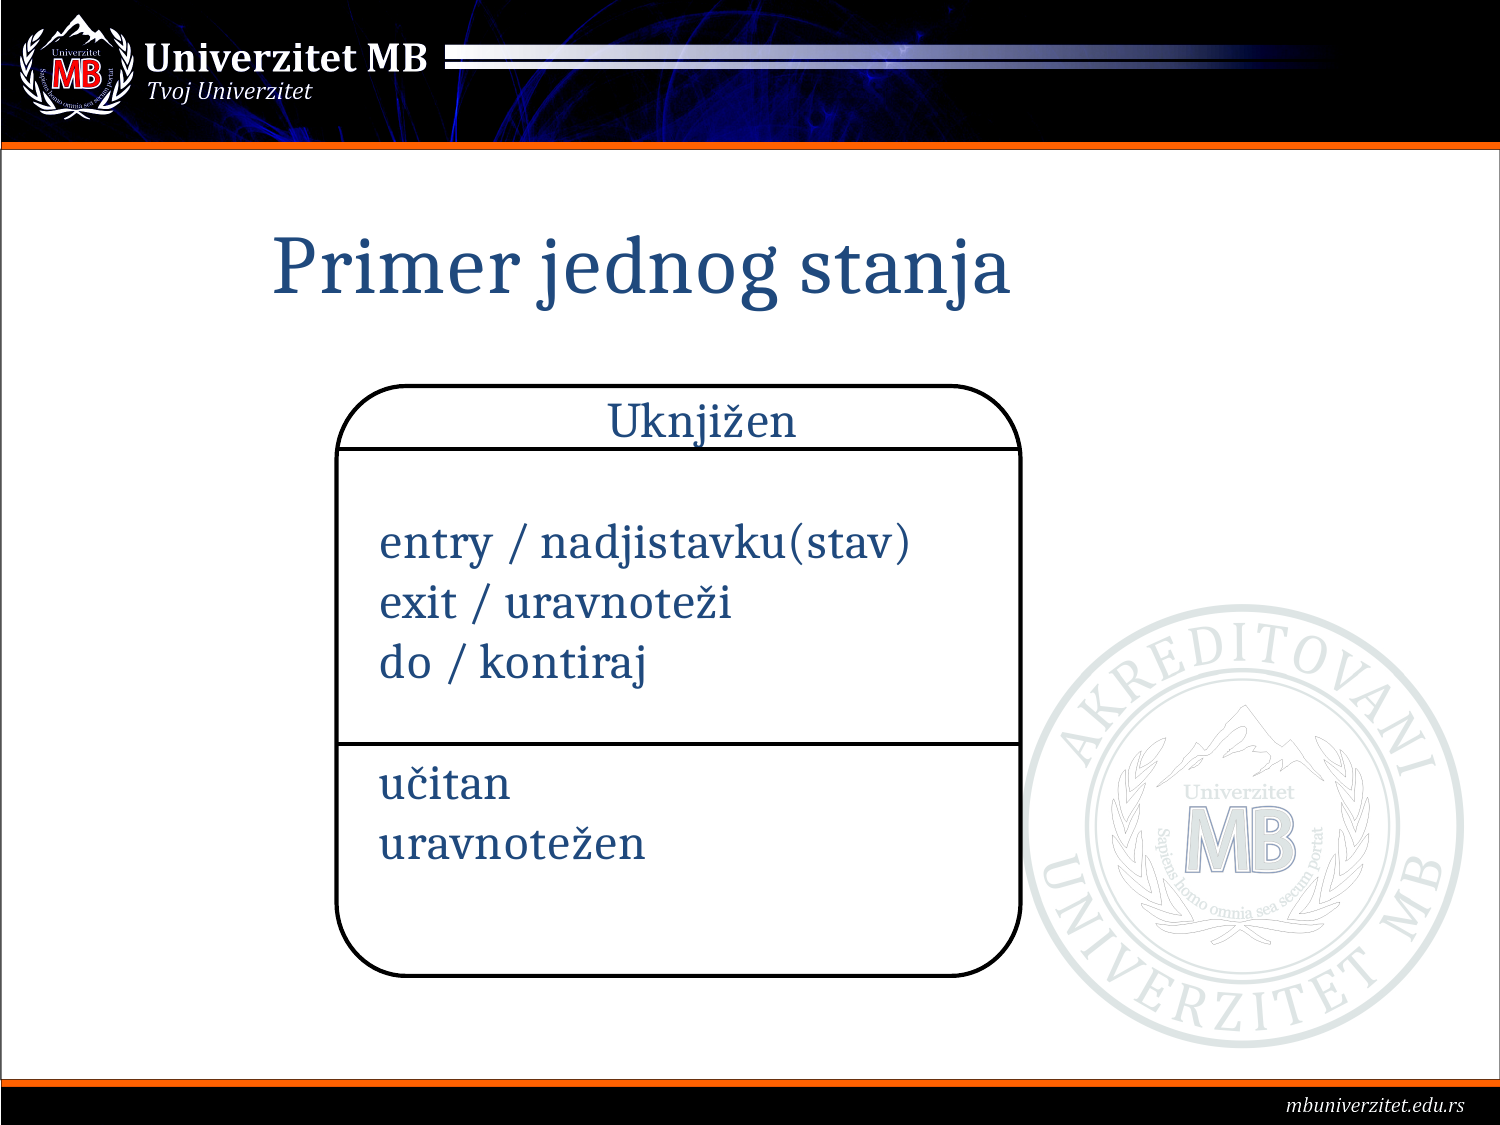

# Primer jednog stanja

Uknjižen

entry / nadjistavku(stav)  exit / uravnoteži
do / kontiraj

učitan  uravnotežen